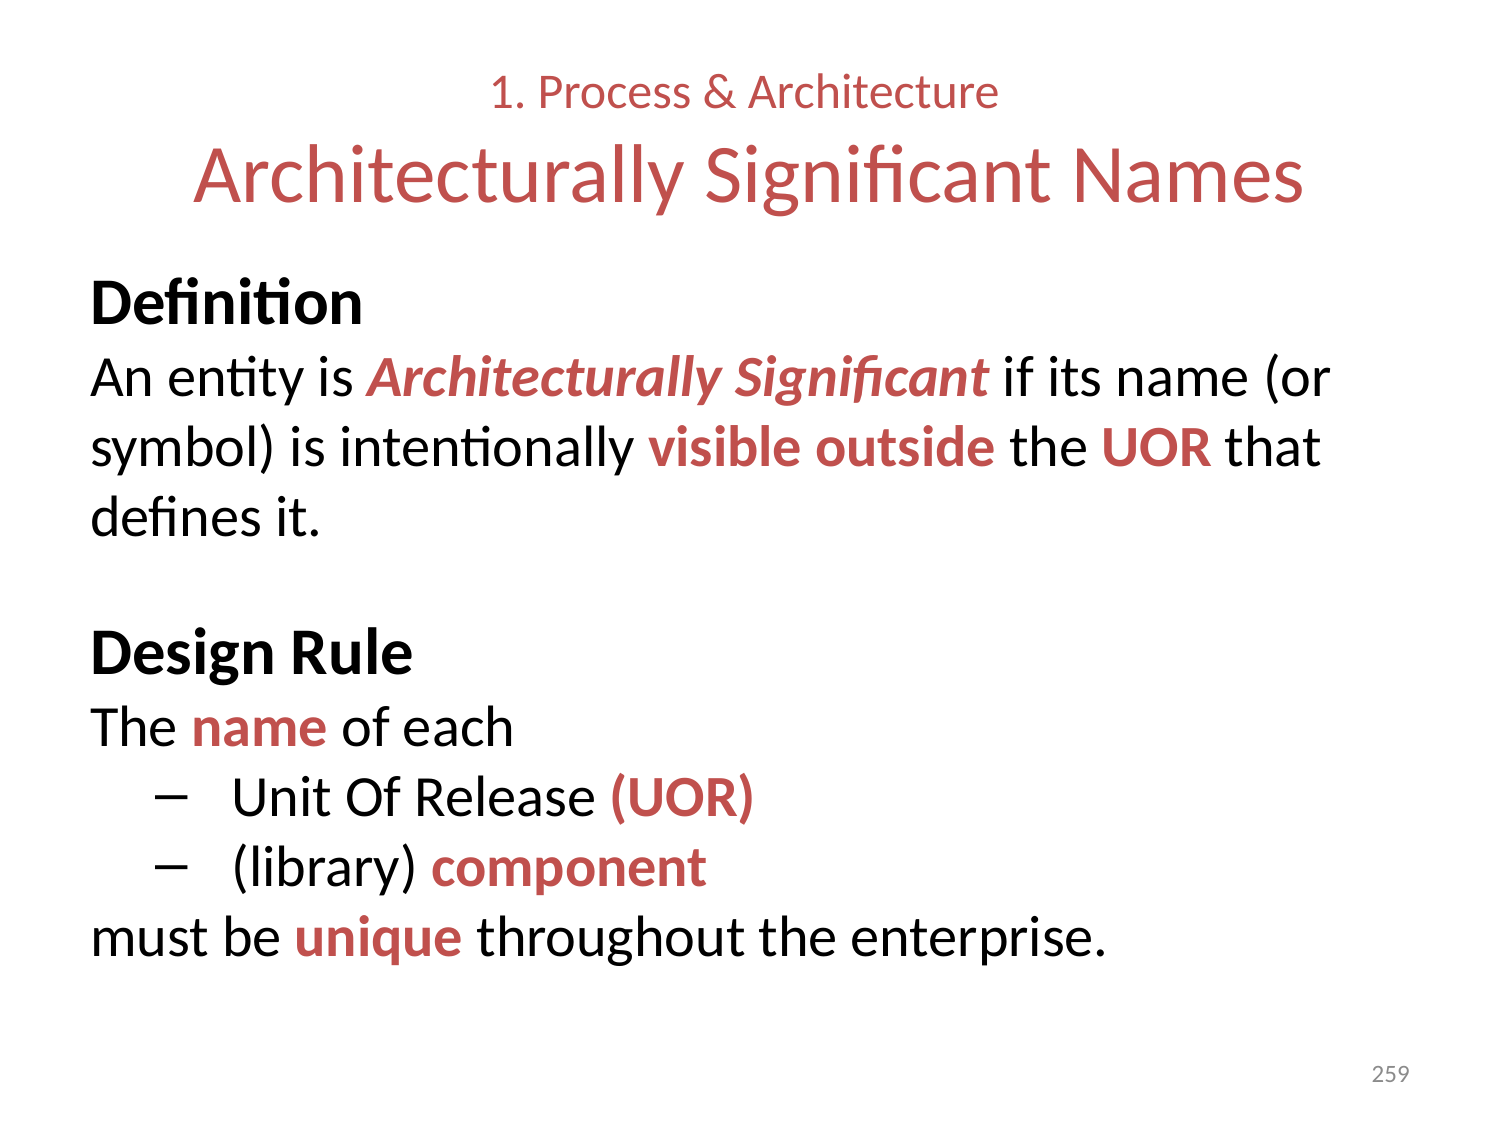

# 1. Process & Architecture Architecturally Significant Names
Definition
An entity is Architecturally Significant if its name (or symbol) is intentionally visible outside the UOR that defines it.

Design Rule
The name of each
Unit Of Release (UOR)
(library) component
must be unique throughout the enterprise.

259